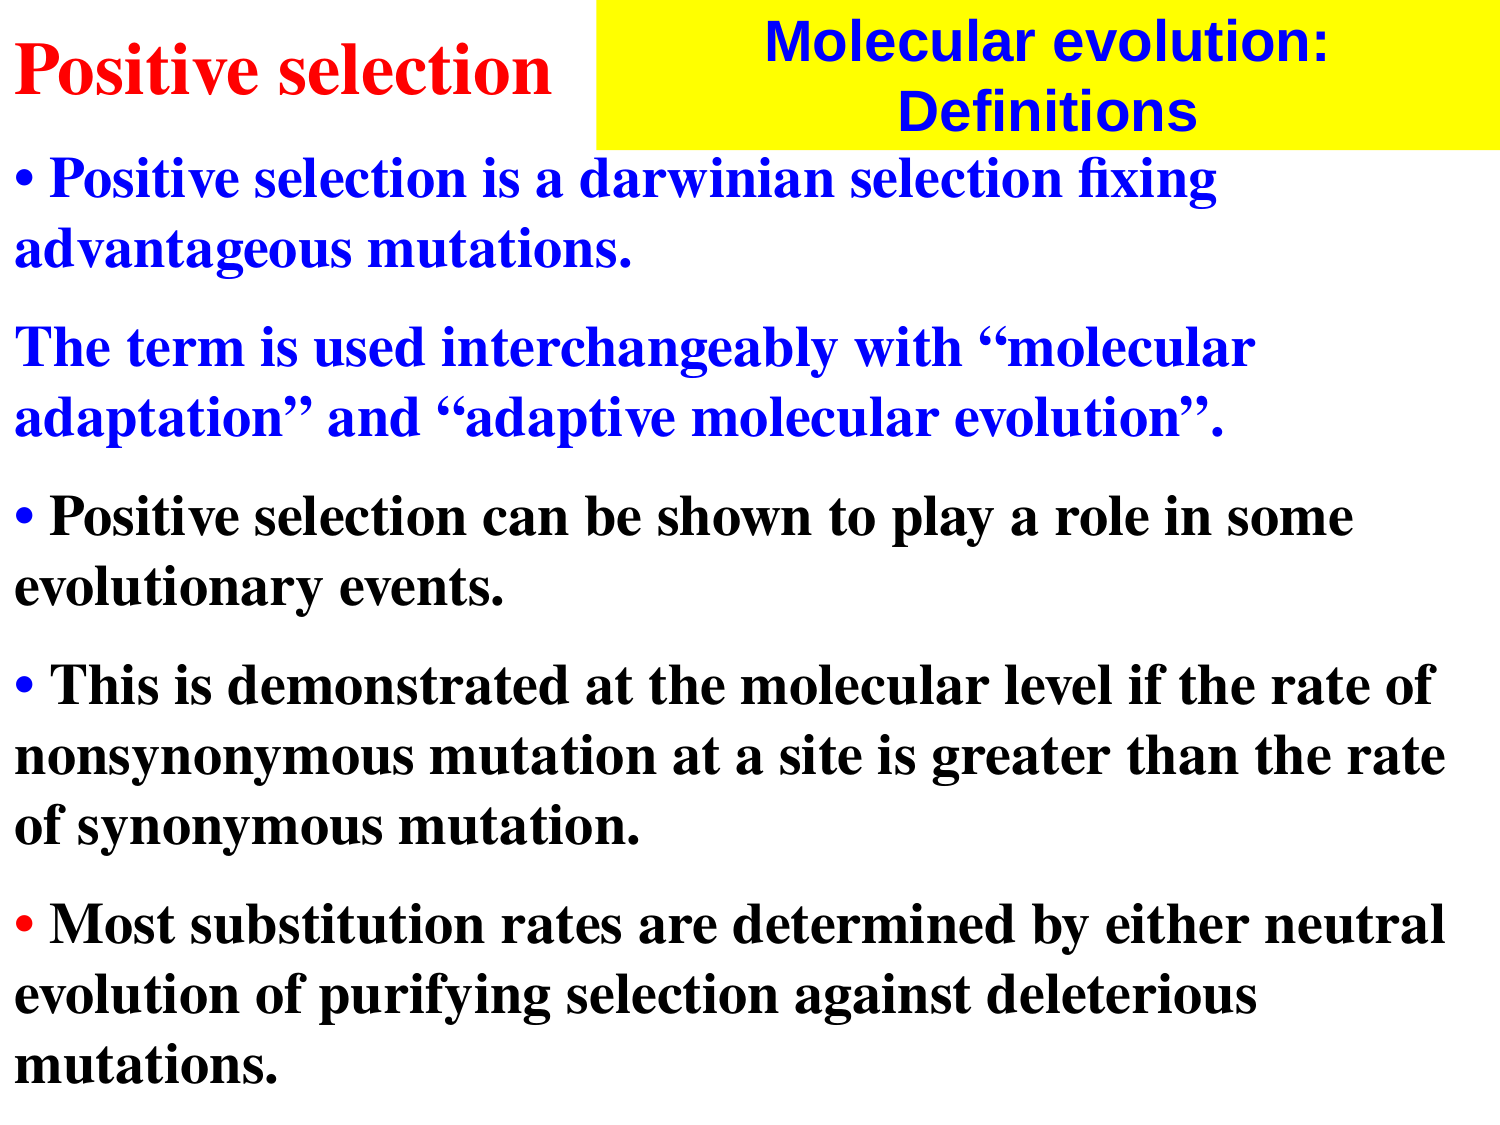

Molecular evolution: Definitions
Positive selection
• Positive selection is a darwinian selection fixing advantageous mutations.
The term is used interchangeably with “molecular adaptation” and “adaptive molecular evolution”.
• Positive selection can be shown to play a role in some evolutionary events.
• This is demonstrated at the molecular level if the rate of nonsynonymous mutation at a site is greater than the rate of synonymous mutation.
• Most substitution rates are determined by either neutral evolution of purifying selection against deleterious mutations.